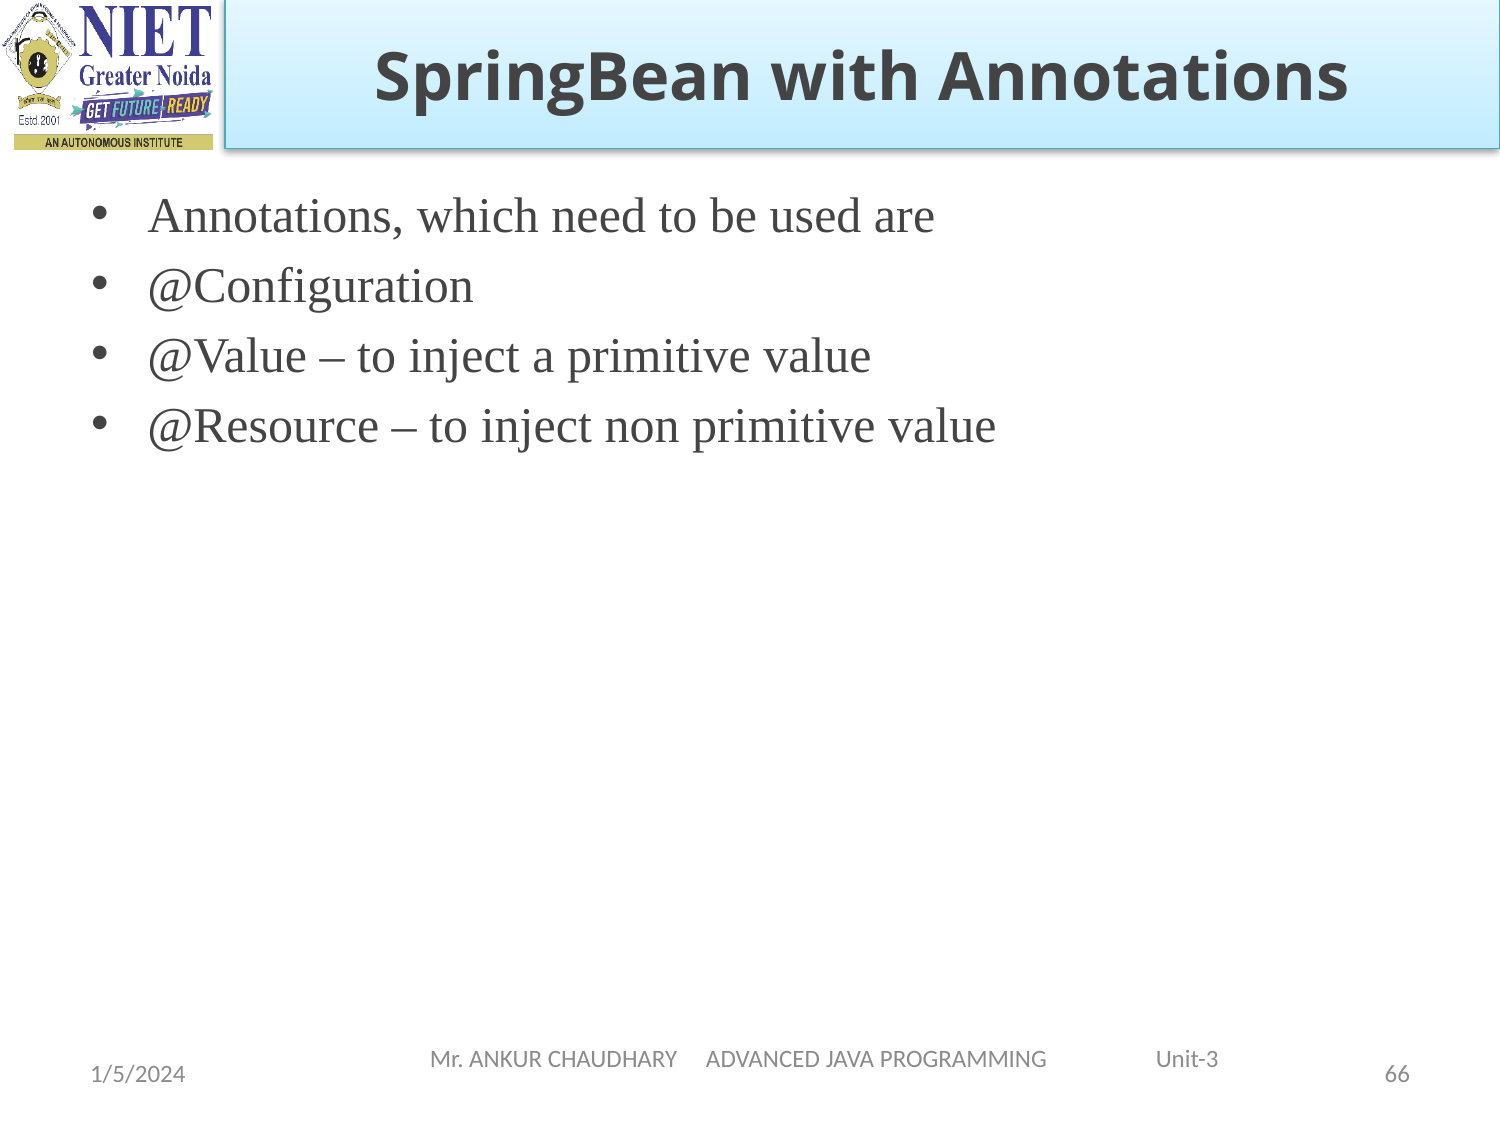

SpringBean with Annotations
Annotations, which need to be used are
@Configuration
@Value – to inject a primitive value
@Resource – to inject non primitive value
1/5/2024
Mr. ANKUR CHAUDHARY     ADVANCED JAVA PROGRAMMING                   Unit-3
66